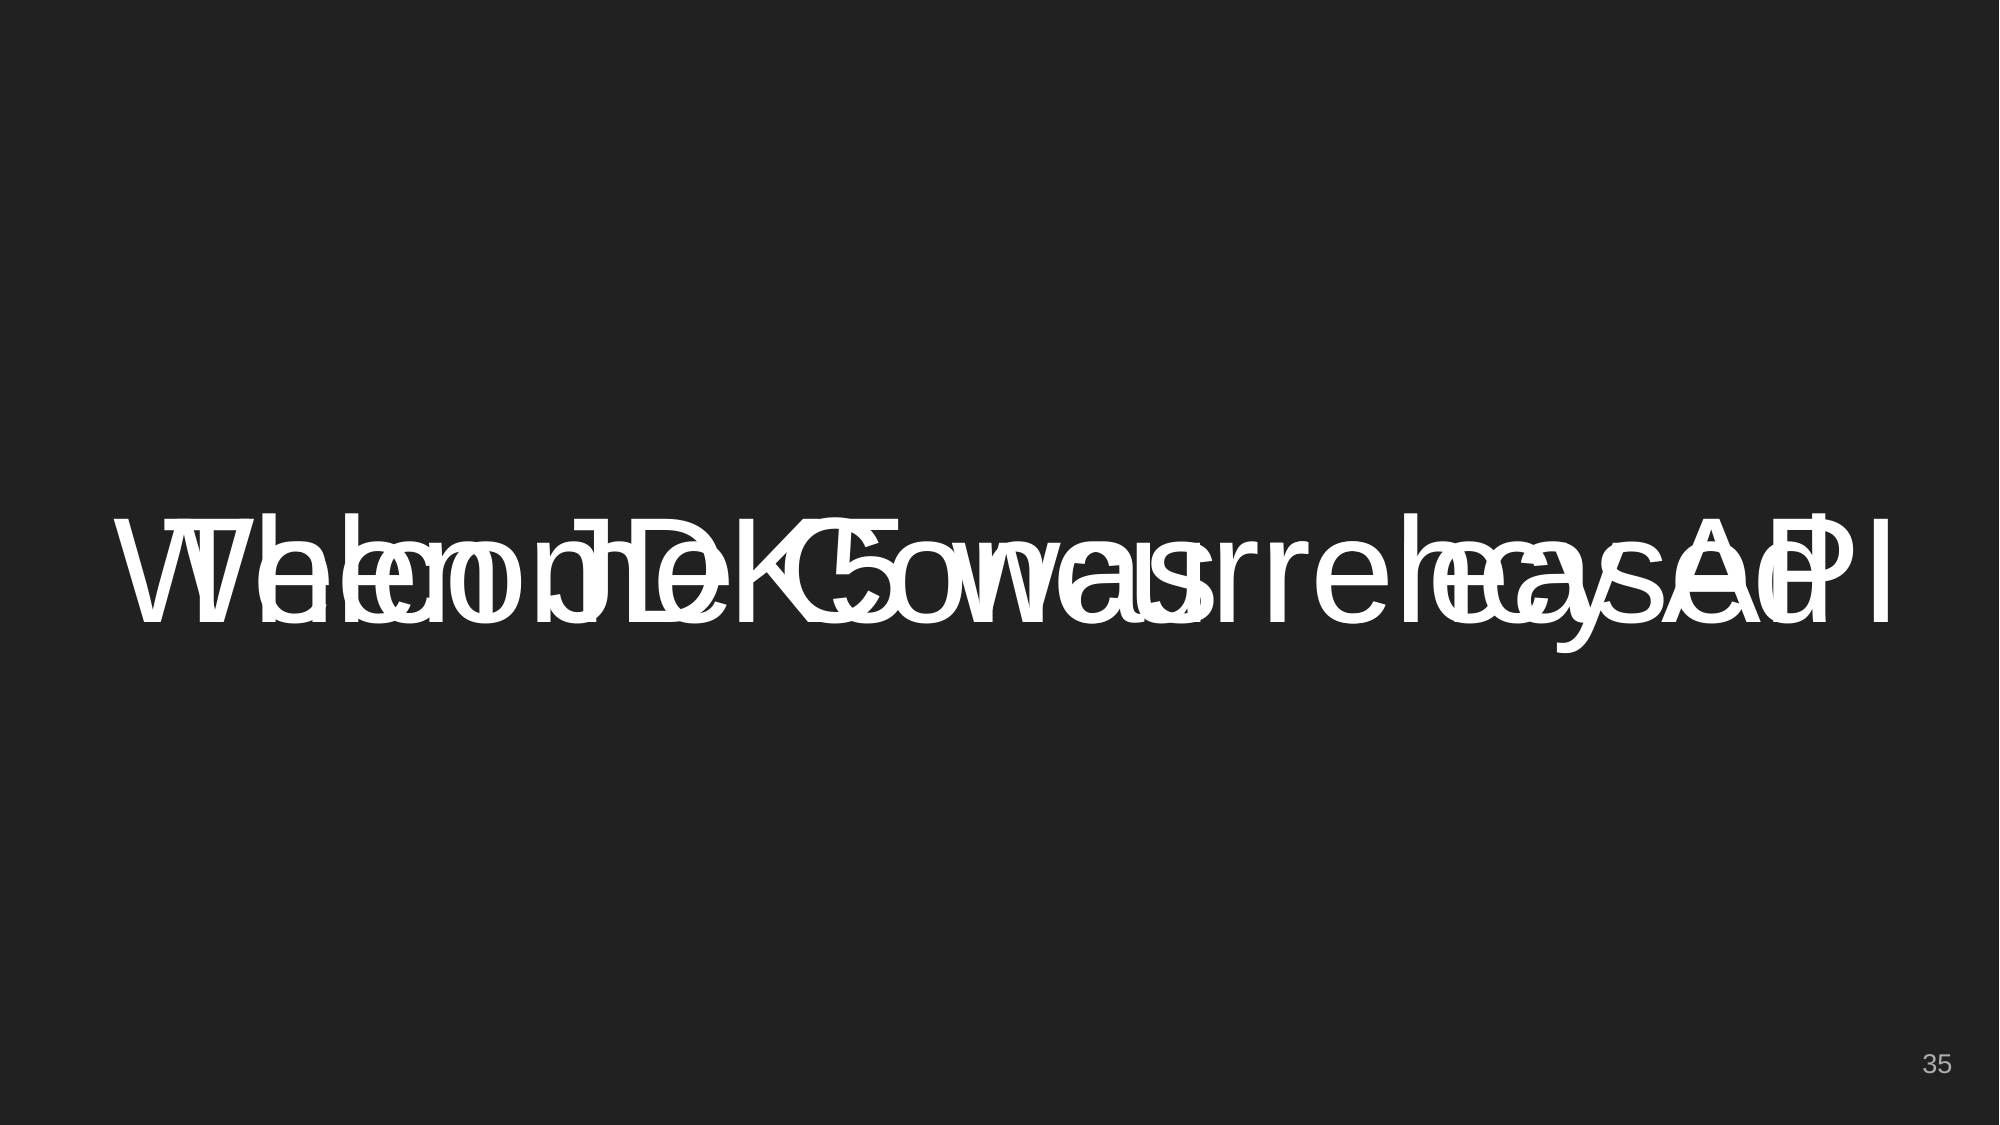

Welcome Concurrency API
# Then JDK5 was released
35